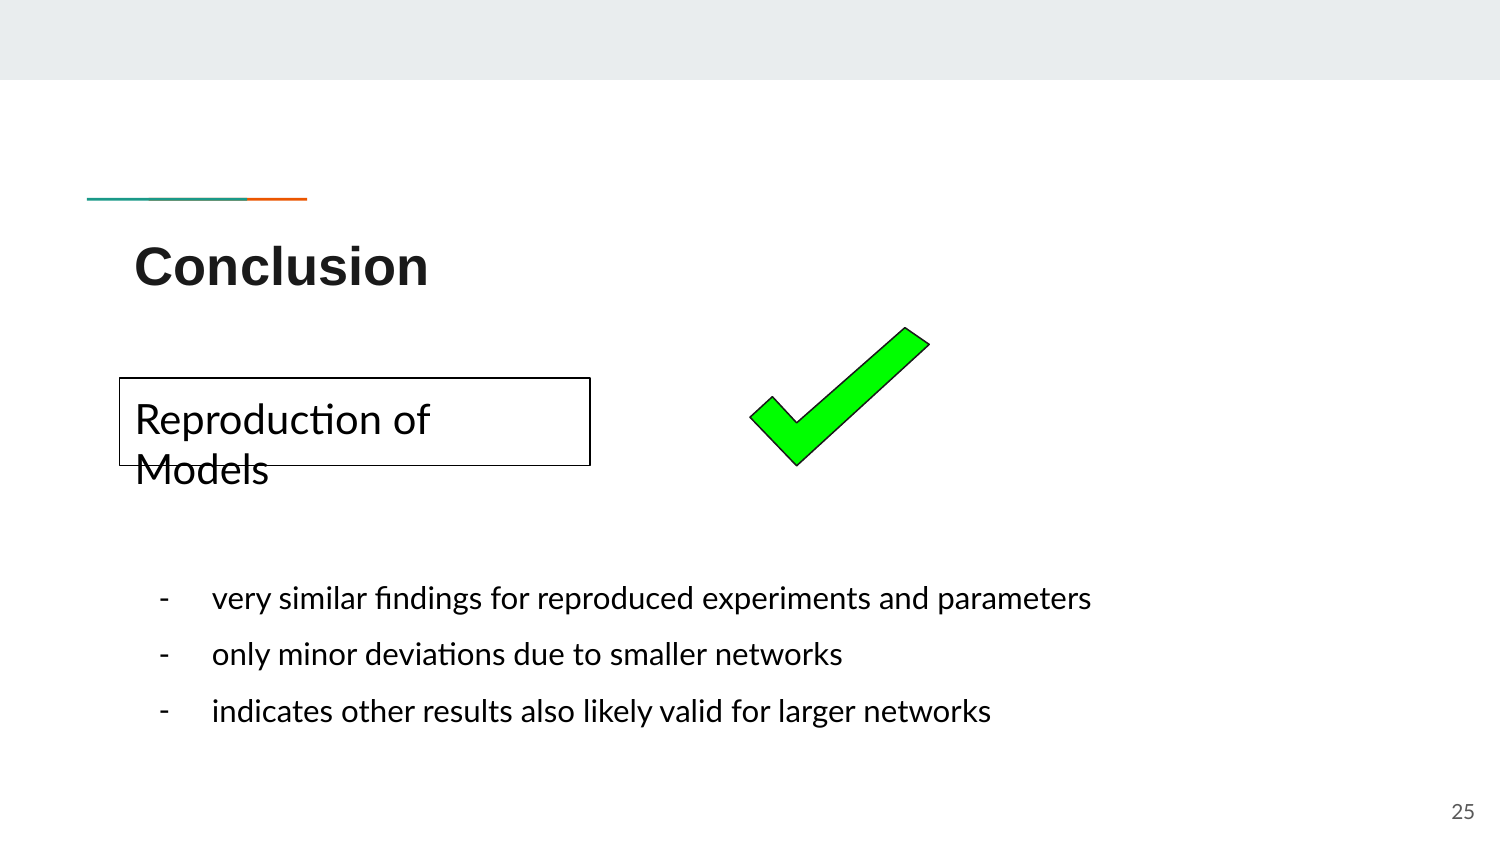

# Conclusion

Reproduction of Models

very similar findings for reproduced experiments and parameters
only minor deviations due to smaller networks
indicates other results also likely valid for larger networks
25